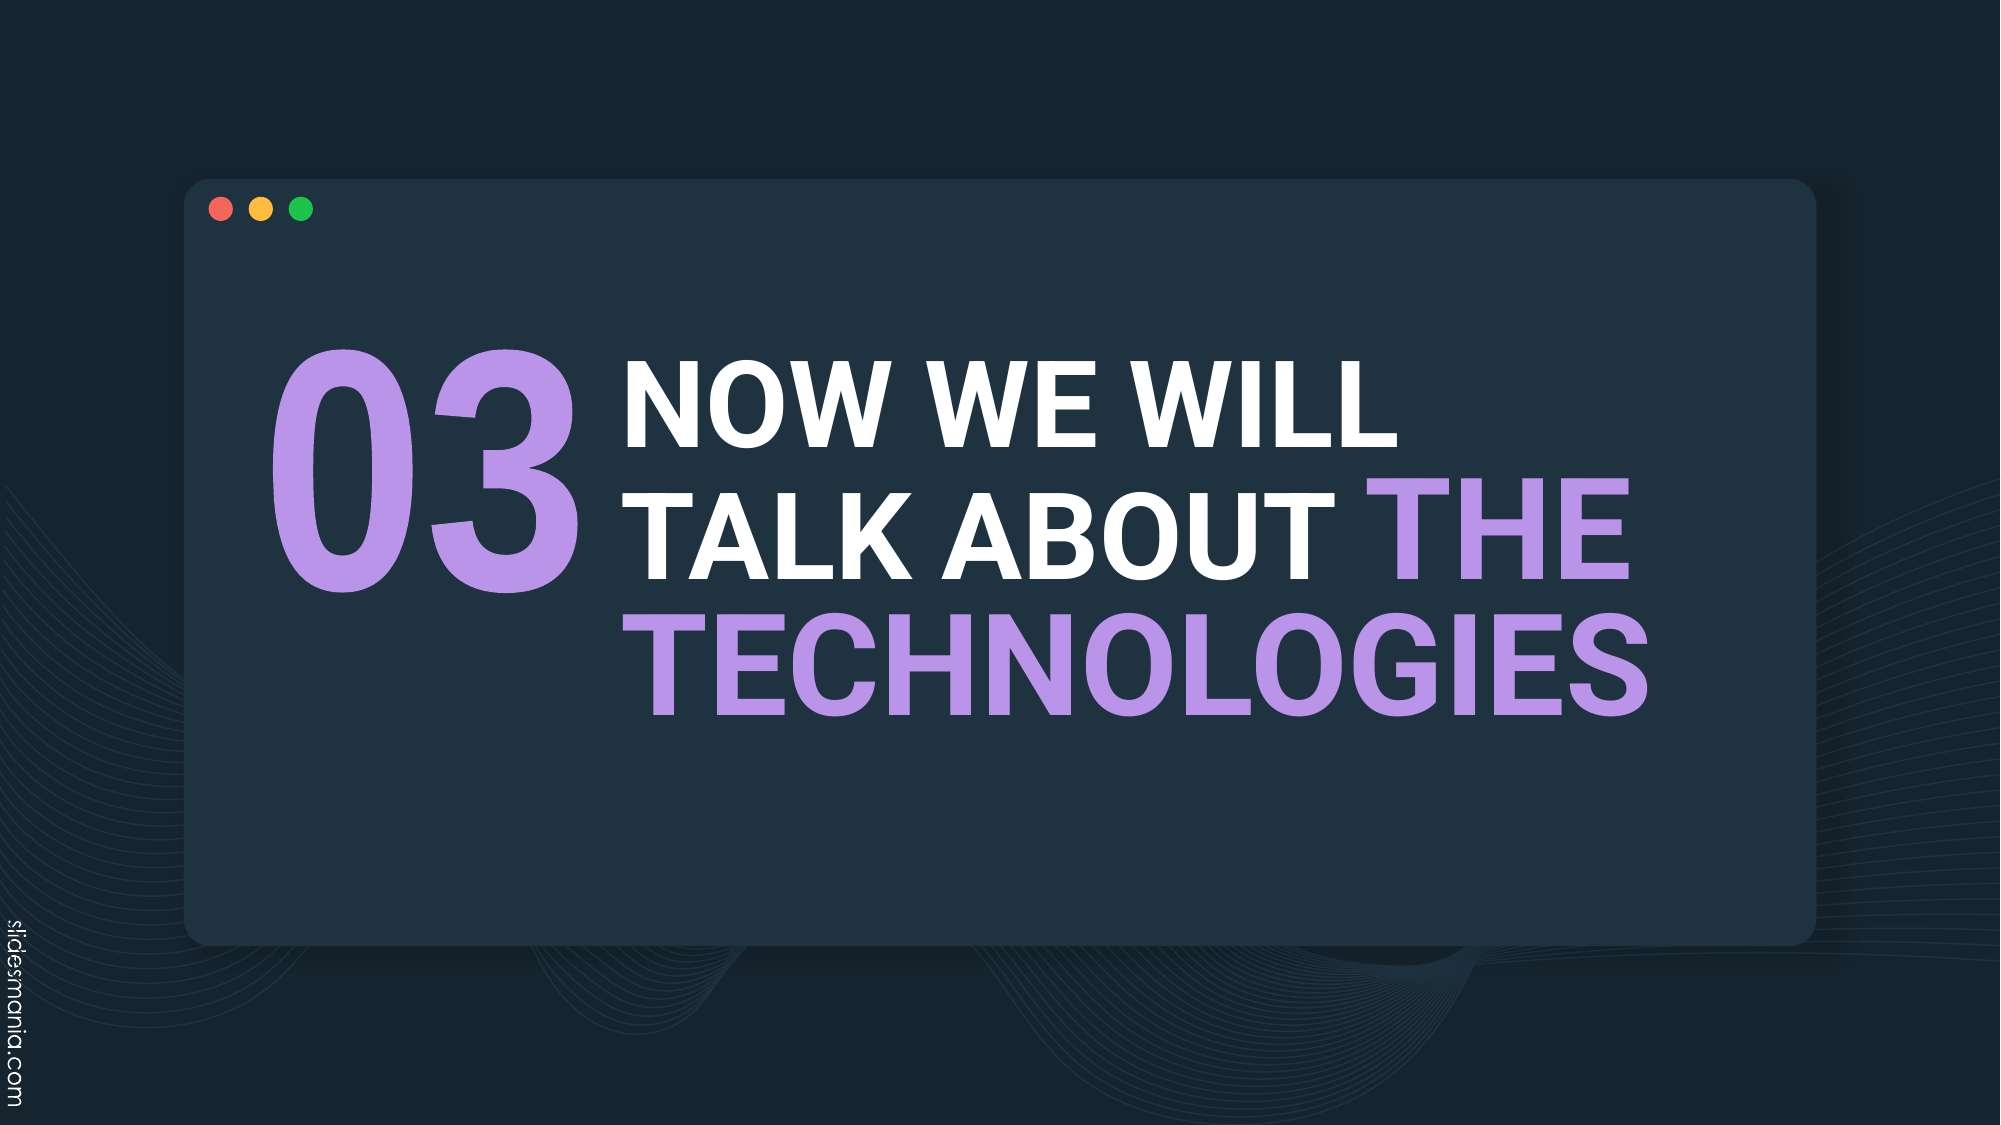

# NOW WE WILL TALK ABOUT THE TECHNOLOGIES
03